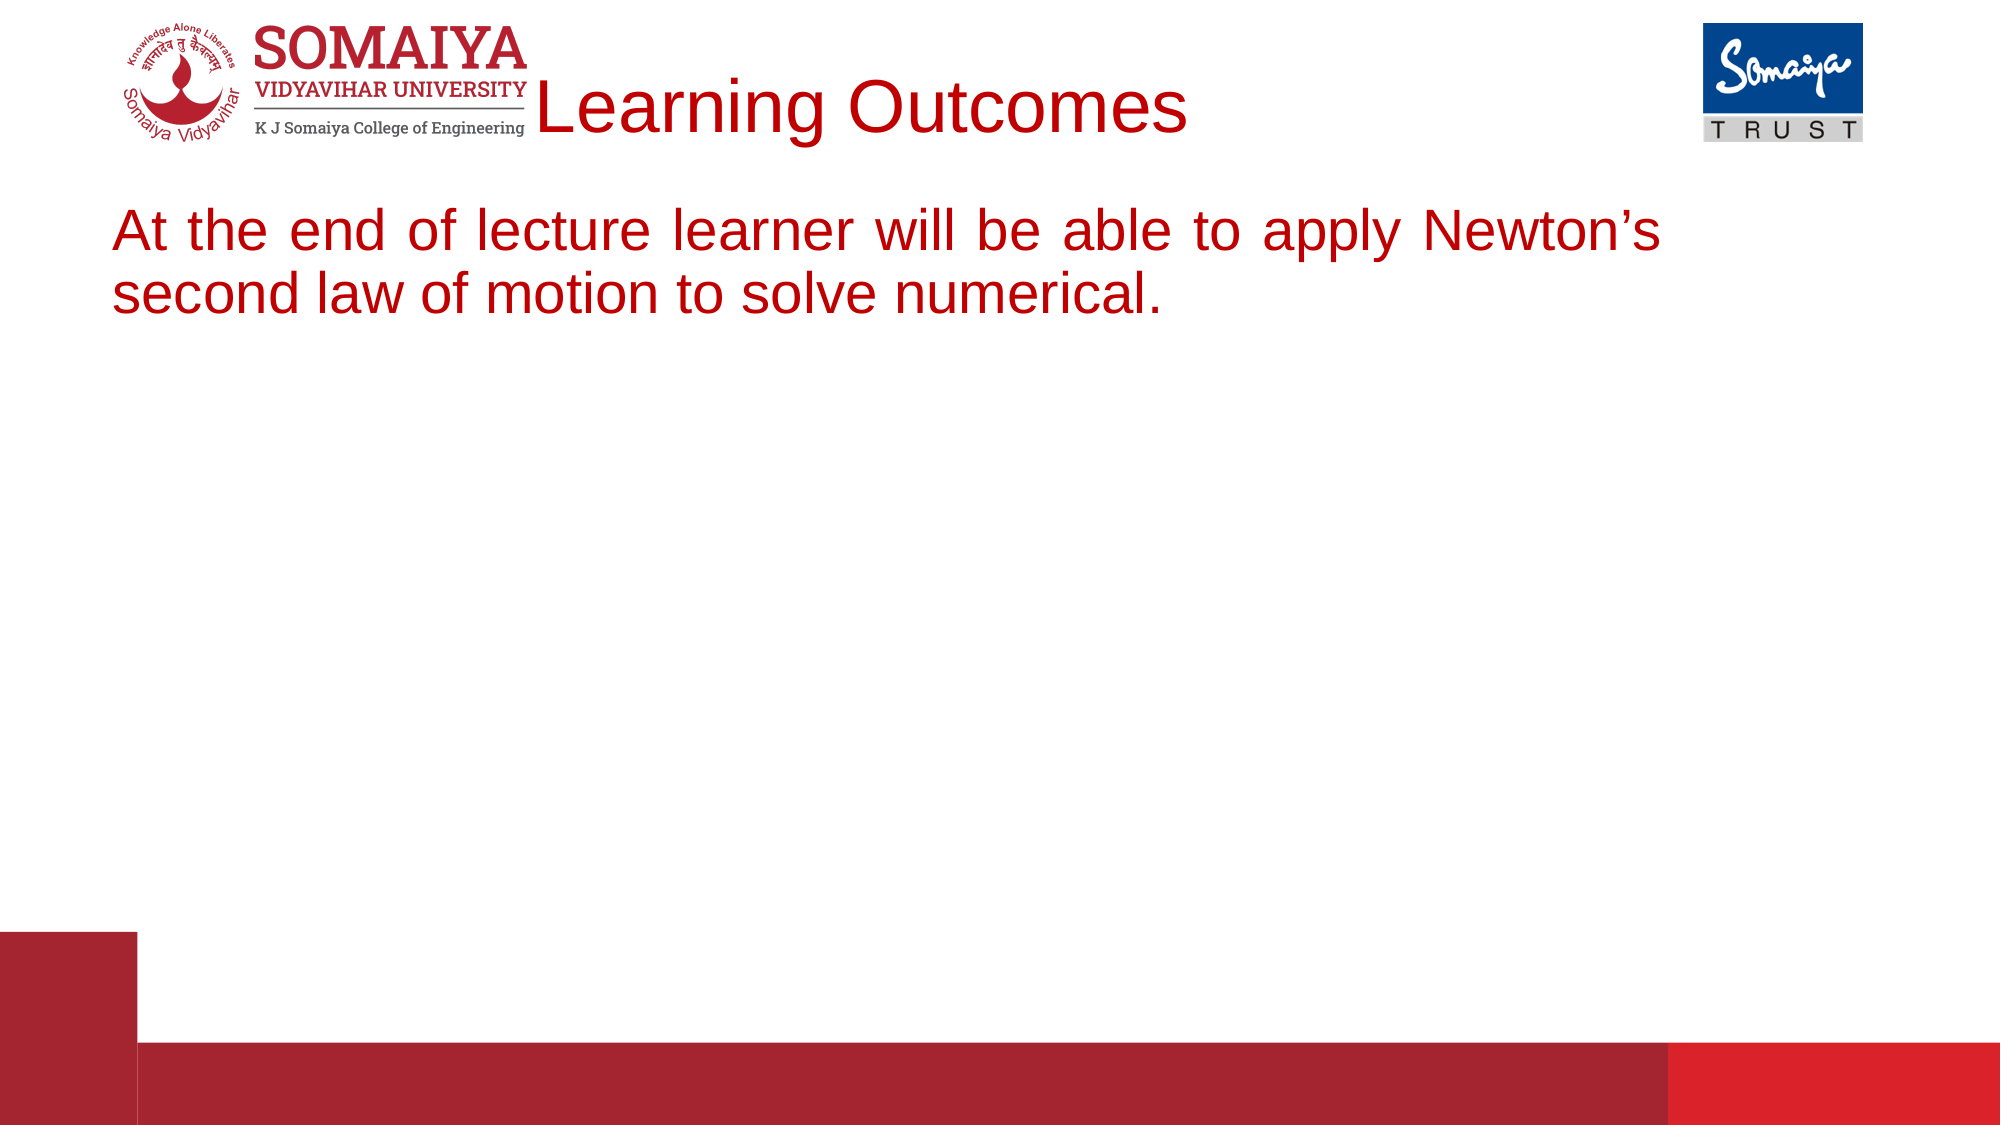

# Learning Outcomes
At the end of lecture learner will be able to apply Newton’s second law of motion to solve numerical.